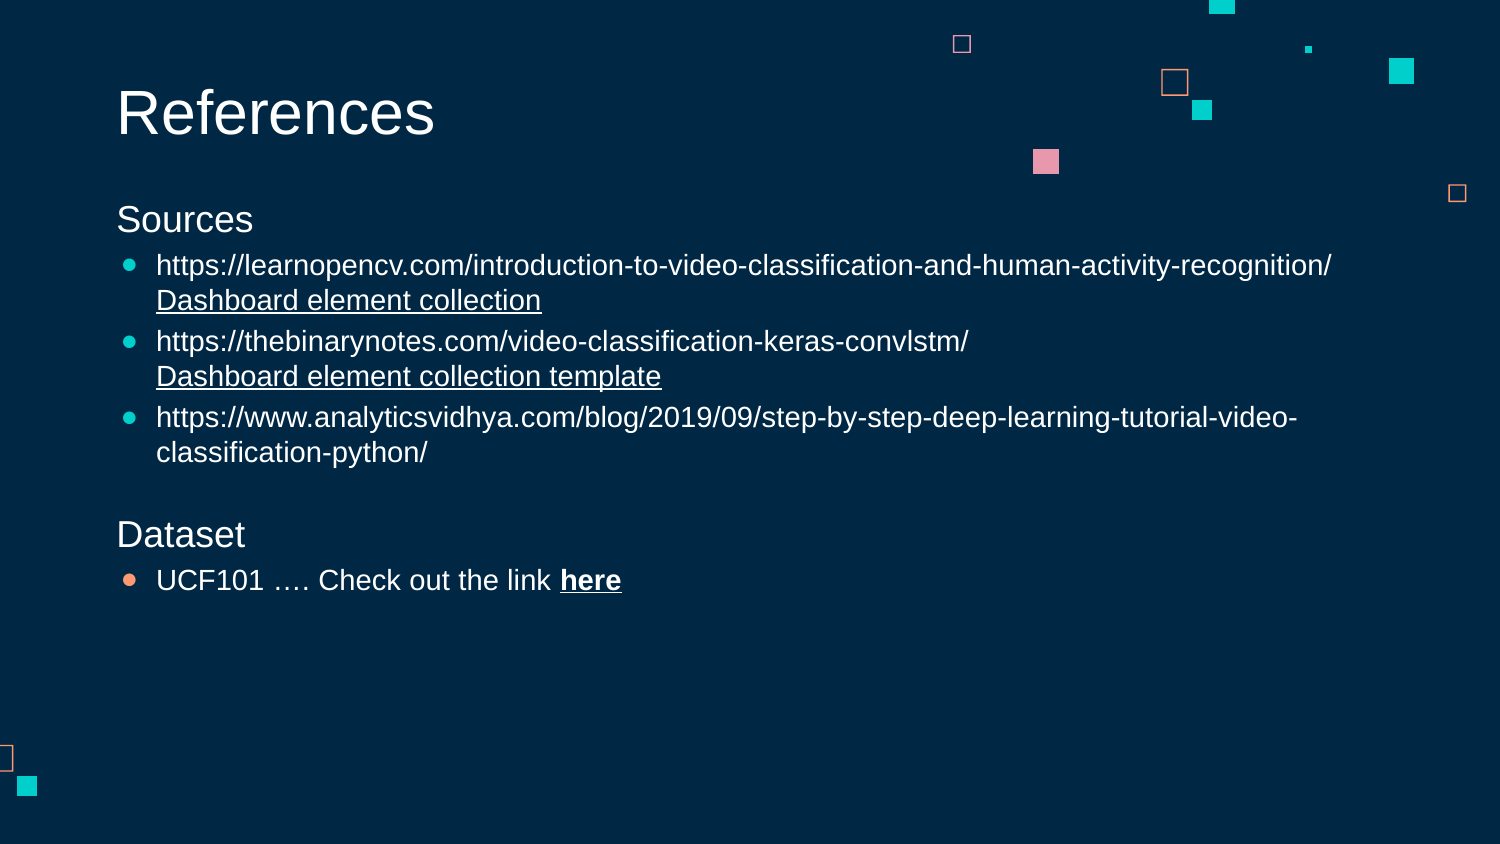

# References
Sources
https://learnopencv.com/introduction-to-video-classification-and-human-activity-recognition/Dashboard element collection
https://thebinarynotes.com/video-classification-keras-convlstm/Dashboard element collection template
https://www.analyticsvidhya.com/blog/2019/09/step-by-step-deep-learning-tutorial-video-classification-python/

Dataset
UCF101 …. Check out the link here